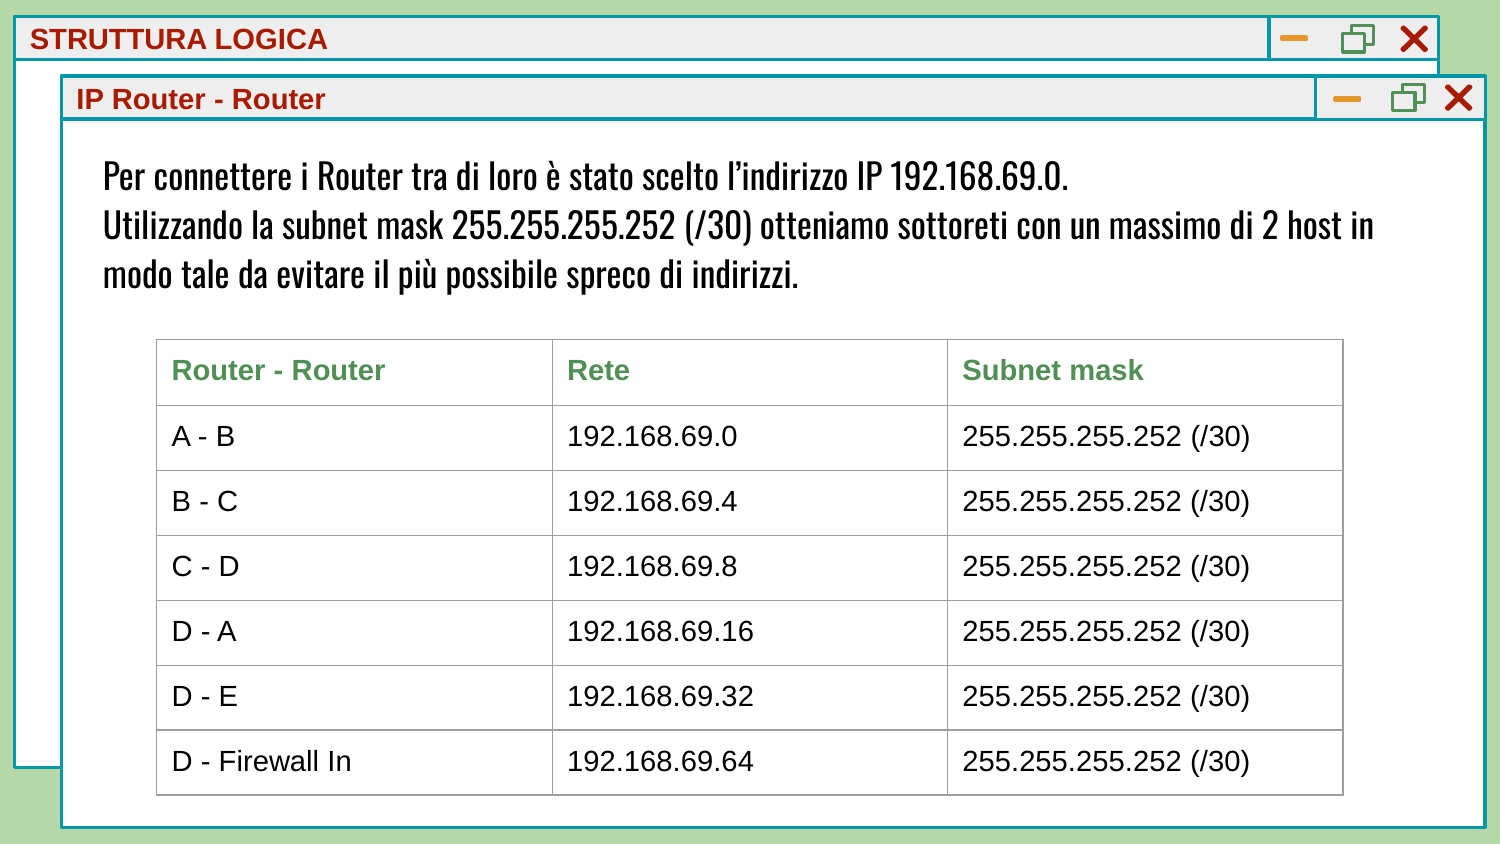

STRUTTURA LOGICA

IP Router - Router

Per connettere i Router tra di loro è stato scelto l’indirizzo IP 192.168.69.0.
Utilizzando la subnet mask 255.255.255.252 (/30) otteniamo sottoreti con un massimo di 2 host in modo tale da evitare il più possibile spreco di indirizzi.

| Router - Router | Rete | Subnet mask |
| --- | --- | --- |
| A - B | 192.168.69.0 | 255.255.255.252 (/30) |
| B - C | 192.168.69.4 | 255.255.255.252 (/30) |
| C - D | 192.168.69.8 | 255.255.255.252 (/30) |
| D - A | 192.168.69.16 | 255.255.255.252 (/30) |
| D - E | 192.168.69.32 | 255.255.255.252 (/30) |
| D - Firewall In | 192.168.69.64 | 255.255.255.252 (/30) |